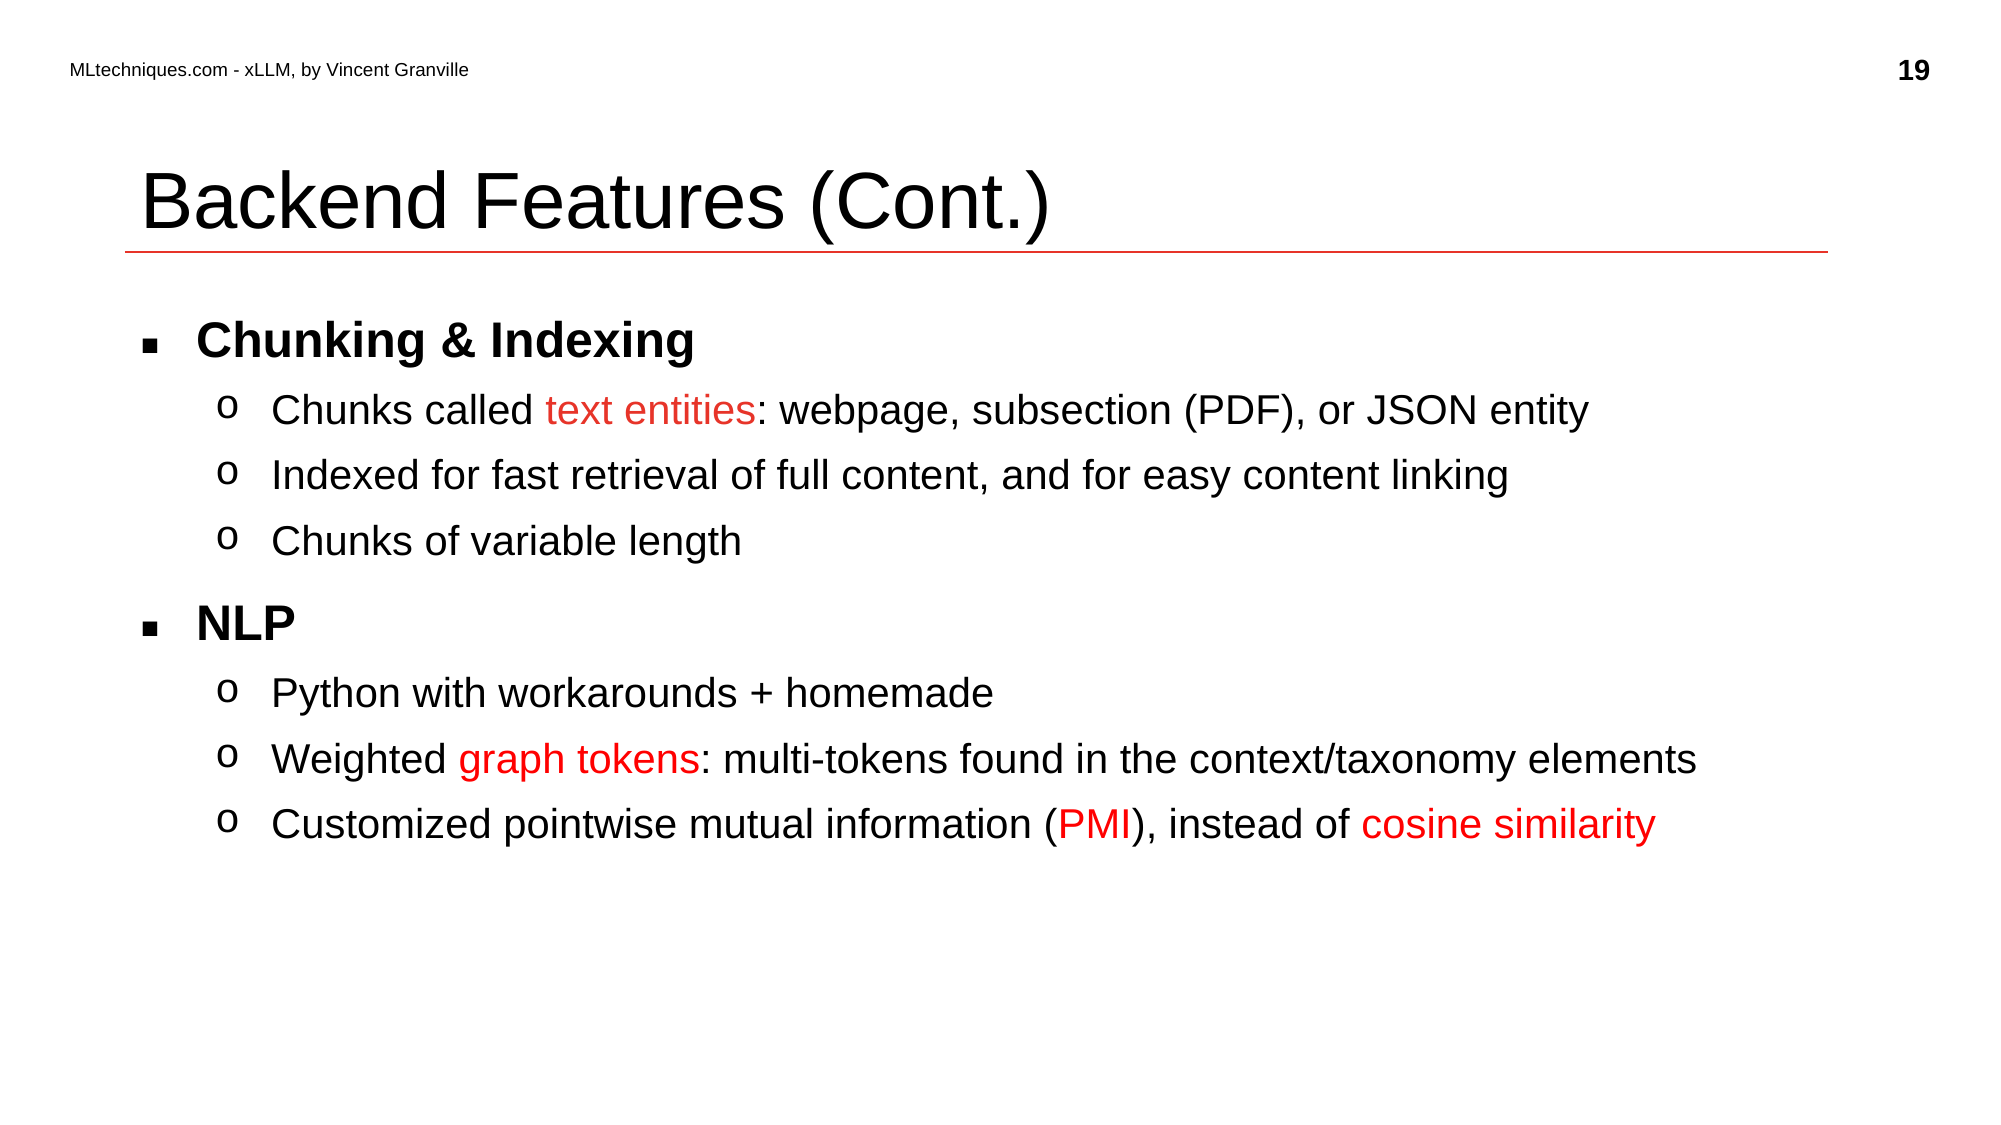

19
MLtechniques.com - xLLM, by Vincent Granville
# Backend Features (Cont.)
Chunking & Indexing
Chunks called text entities: webpage, subsection (PDF), or JSON entity
Indexed for fast retrieval of full content, and for easy content linking
Chunks of variable length
NLP
Python with workarounds + homemade
Weighted graph tokens: multi-tokens found in the context/taxonomy elements
Customized pointwise mutual information (PMI), instead of cosine similarity